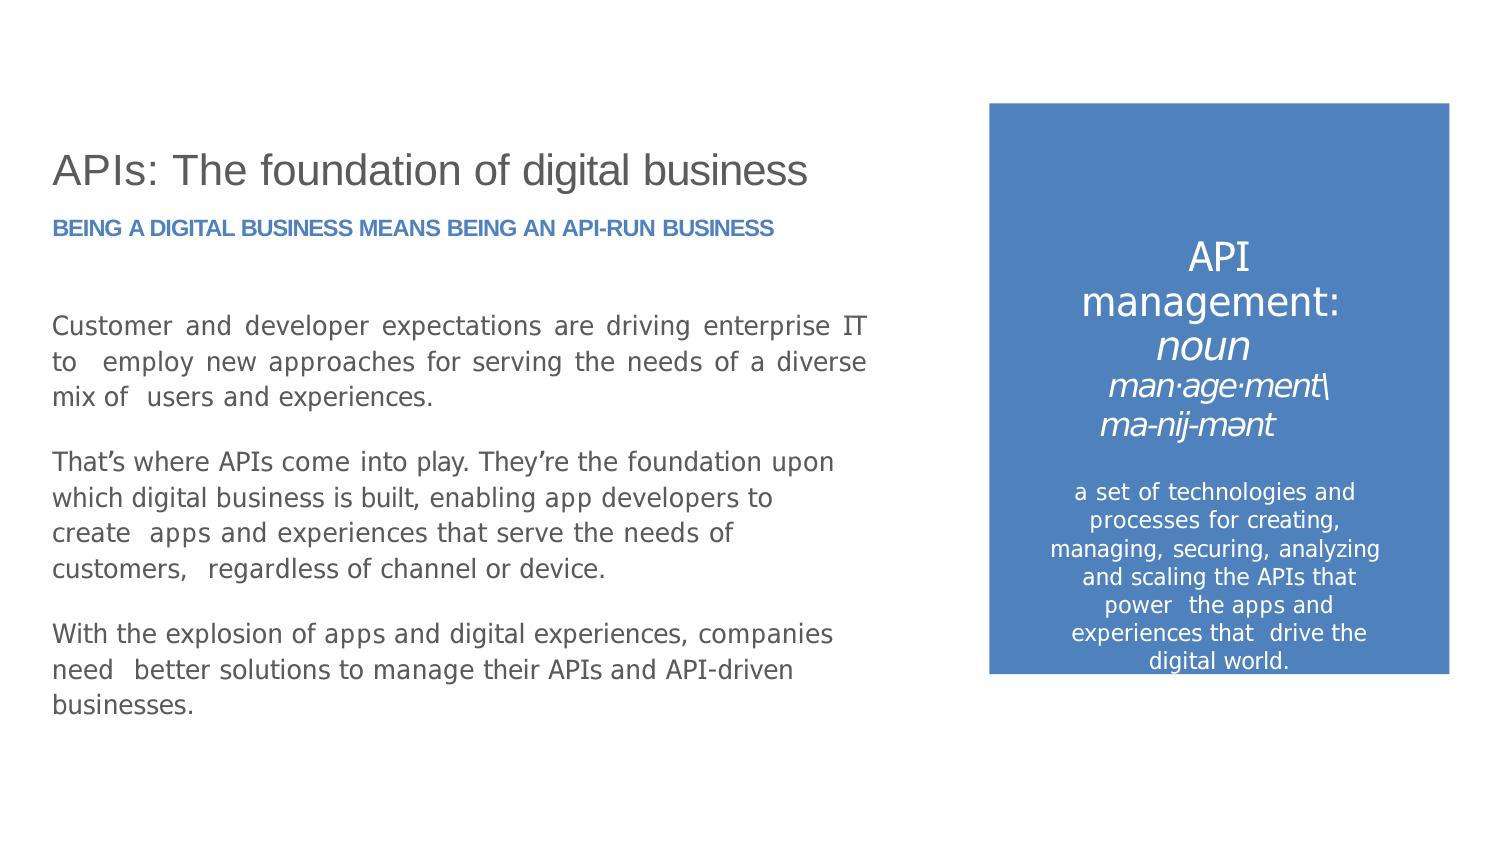

API management:  noun    man·age·ment\
ma-nij-mənt

a set of technologies and  processes for creating,  managing, securing, analyzing  and scaling the APIs that power  the apps and experiences that  drive the digital world.
APIs: The foundation of digital business
BEING A DIGITAL BUSINESS MEANS BEING AN API-RUN BUSINESS
Customer and developer expectations are driving enterprise IT to  employ new approaches for serving the needs of a diverse mix of  users and experiences.
That’s where APIs come into play. They’re the foundation upon  which digital business is built, enabling app developers to create  apps and experiences that serve the needs of customers,  regardless of channel or device.
With the explosion of apps and digital experiences, companies need  better solutions to manage their APIs and API-driven businesses.